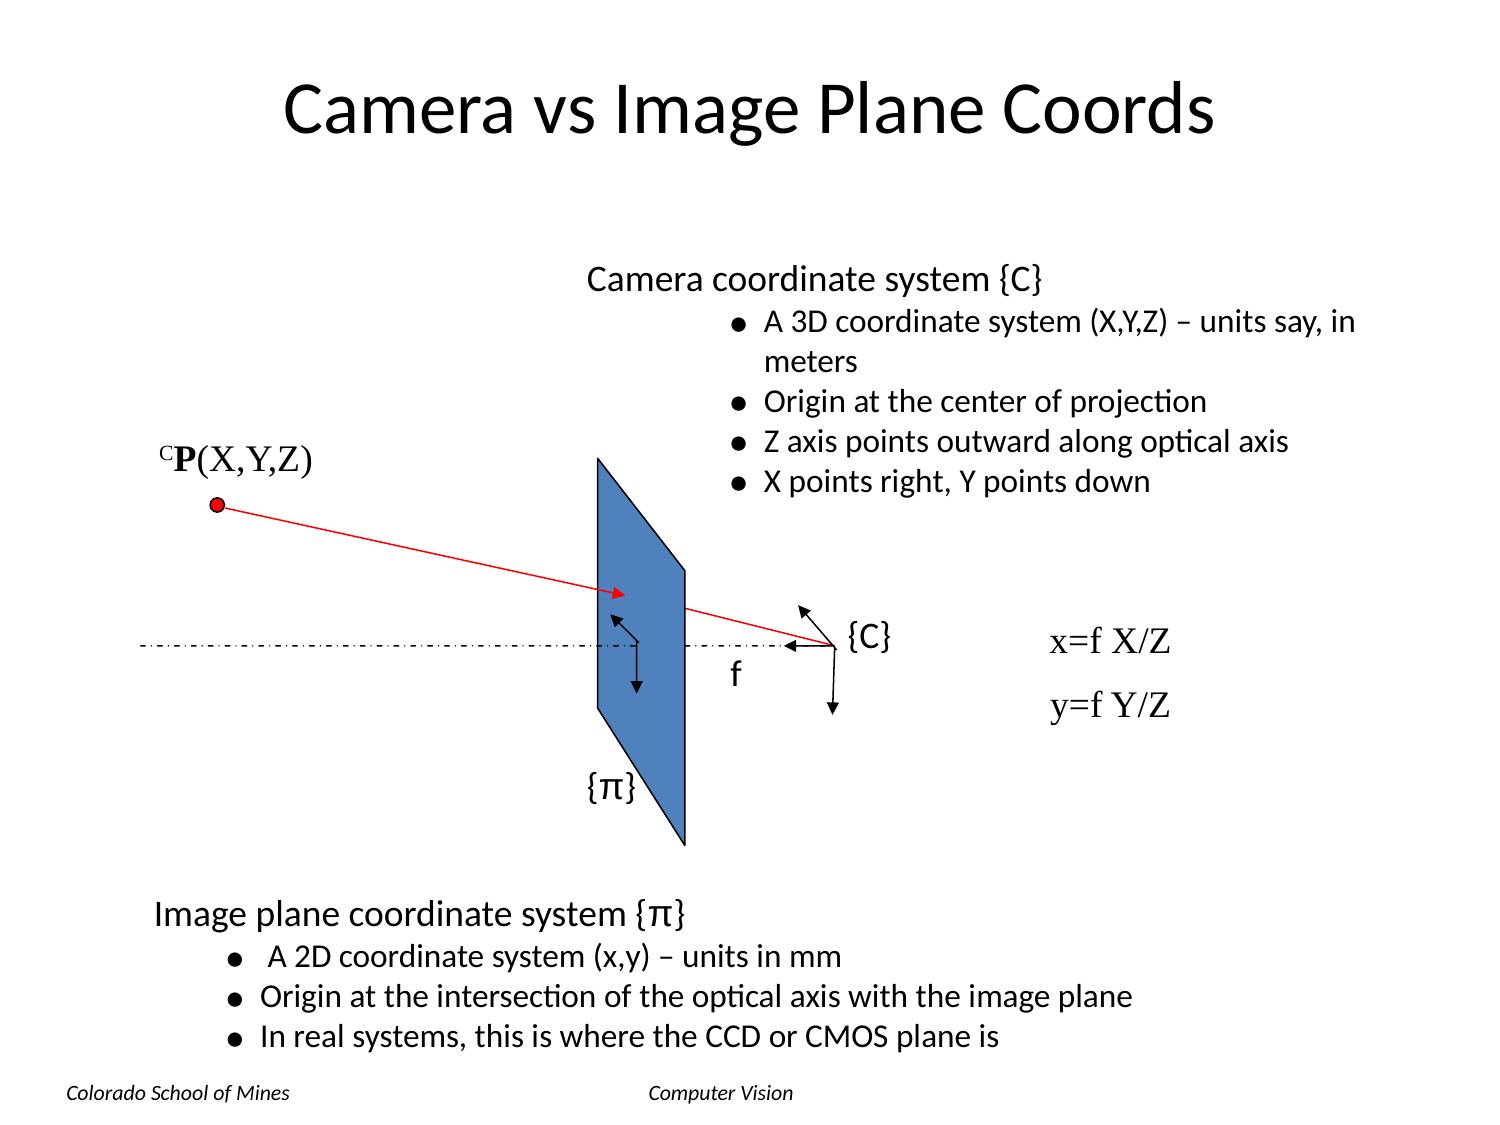

Camera vs Image Plane Coords
Camera coordinate system {C}
A 3D coordinate system (X,Y,Z) – units say, in meters
Origin at the center of projection
Z axis points outward along optical axis
X points right, Y points down
CP(X,Y,Z)

{C}
x=f X/Z
y=f Y/Z
f
{π}
Image plane coordinate system {π}
 A 2D coordinate system (x,y) – units in mm
Origin at the intersection of the optical axis with the image plane
In real systems, this is where the CCD or CMOS plane is